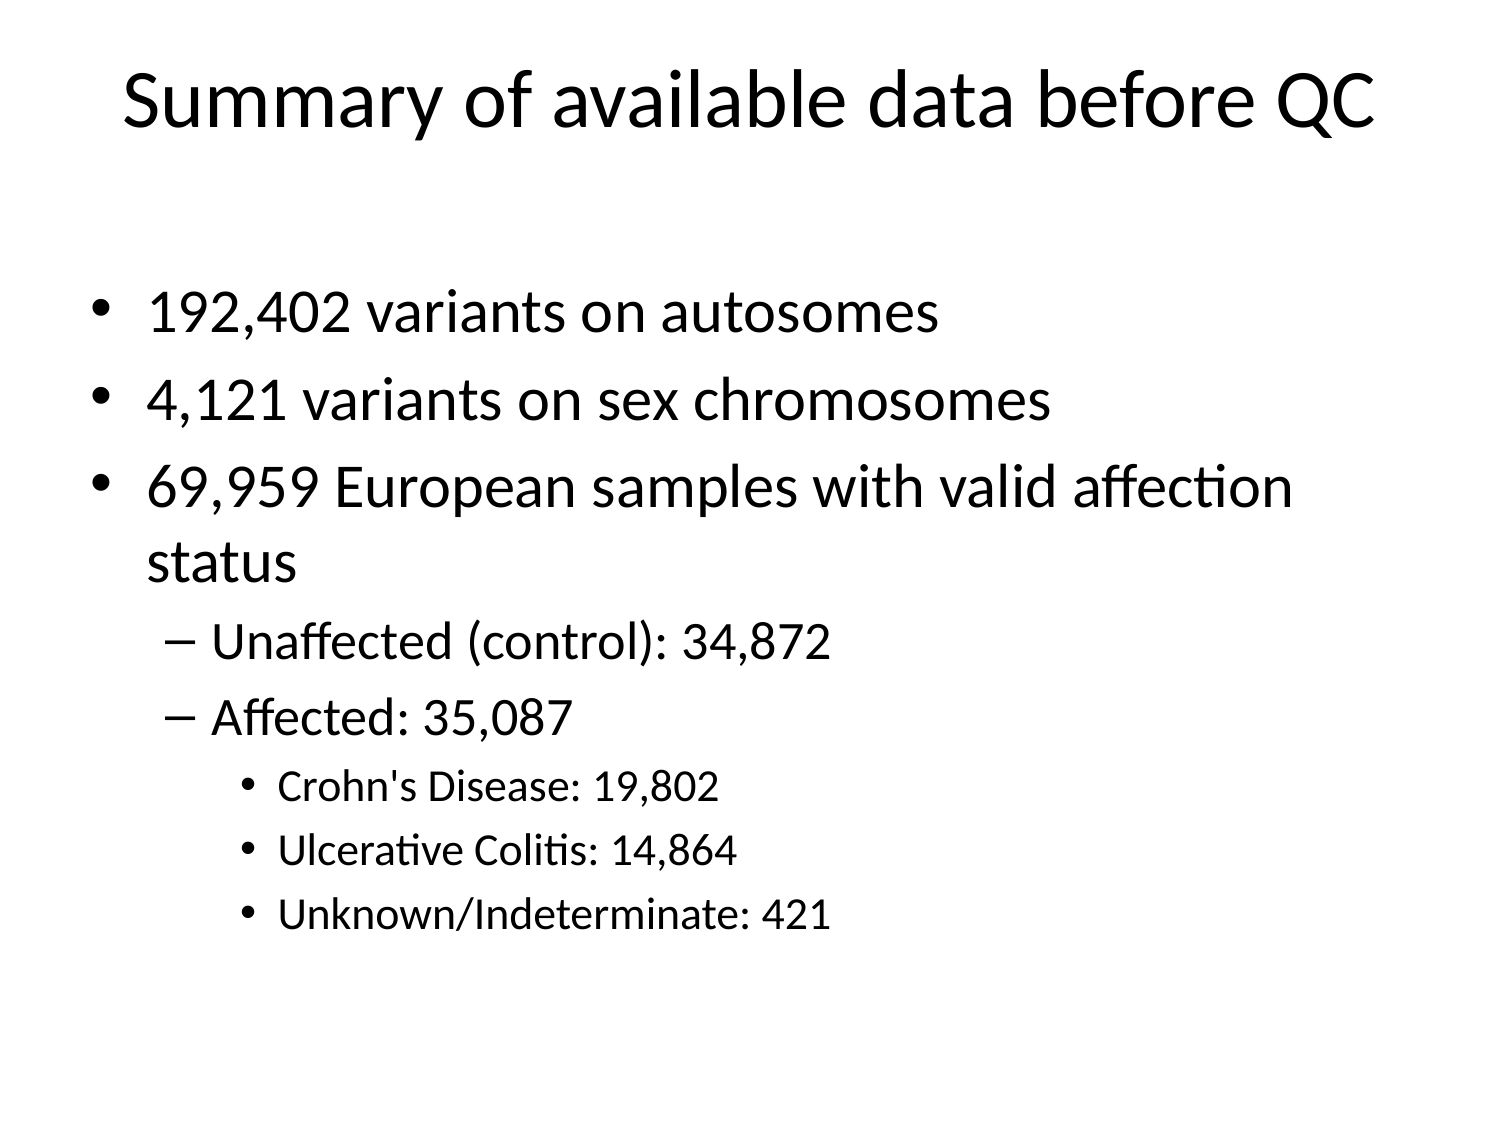

# Summary of available data before QC
192,402 variants on autosomes
4,121 variants on sex chromosomes
69,959 European samples with valid affection status
Unaffected (control): 34,872
Affected: 35,087
Crohn's Disease: 19,802
Ulcerative Colitis: 14,864
Unknown/Indeterminate: 421